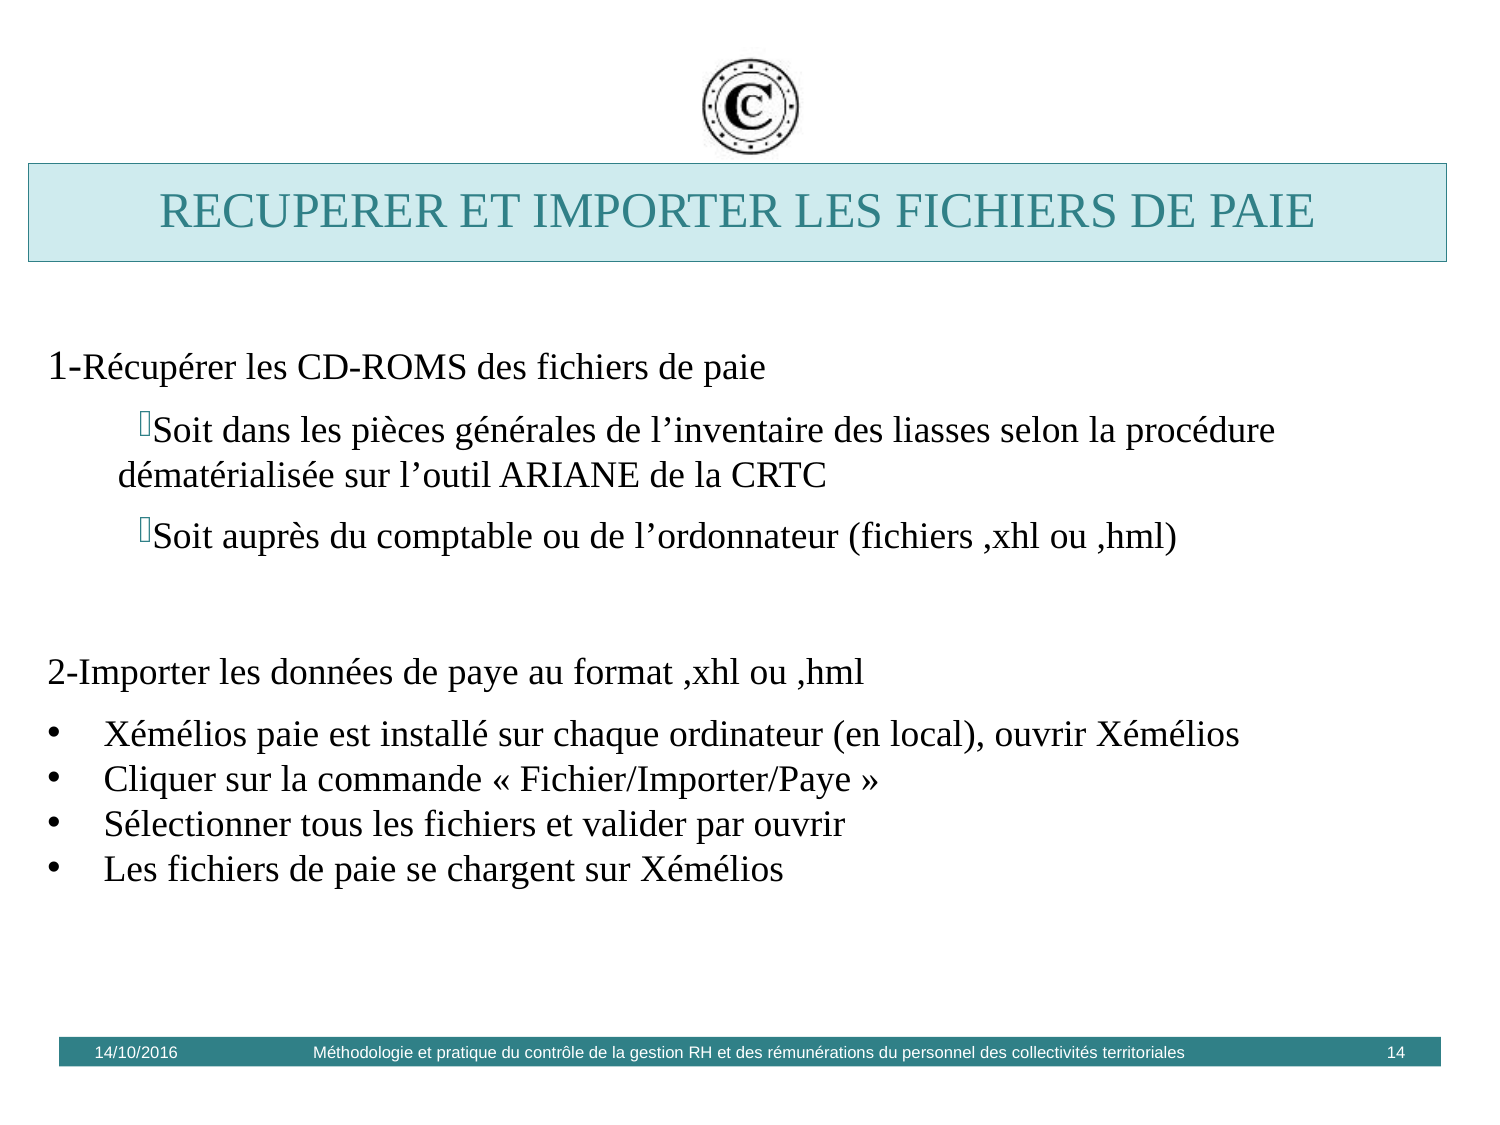

RECUPERER et importer les fichiers DE paie
1-Récupérer les CD-ROMS des fichiers de paie
Soit dans les pièces générales de l’inventaire des liasses selon la procédure dématérialisée sur l’outil ARIANE de la CRTC
Soit auprès du comptable ou de l’ordonnateur (fichiers ,xhl ou ,hml)

2-Importer les données de paye au format ,xhl ou ,hml
Xémélios paie est installé sur chaque ordinateur (en local), ouvrir Xémélios
Cliquer sur la commande « Fichier/Importer/Paye »
Sélectionner tous les fichiers et valider par ouvrir
Les fichiers de paie se chargent sur Xémélios
14/10/2016
Méthodologie et pratique du contrôle de la gestion RH et des rémunérations du personnel des collectivités territoriales
14